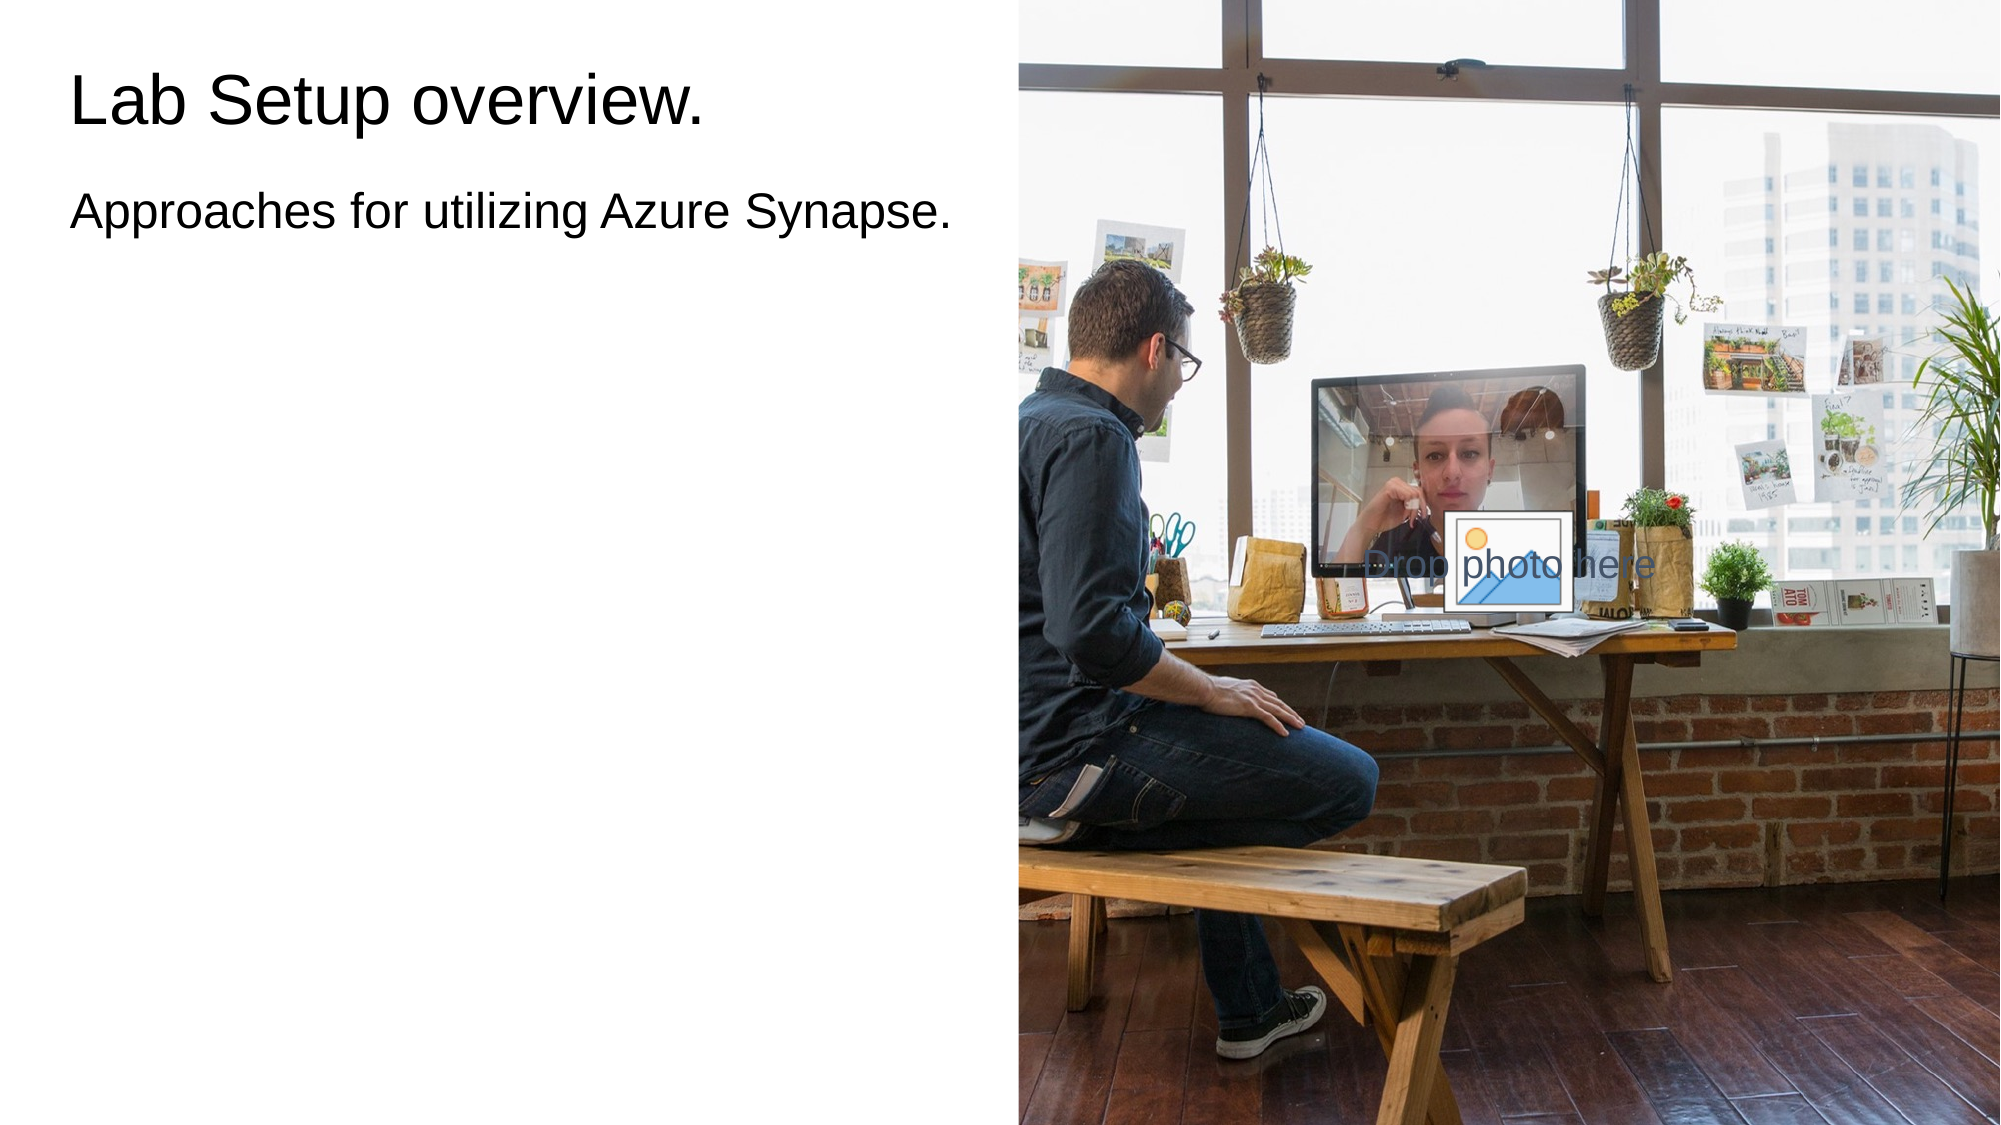

# Lab Setup overview.
Approaches for utilizing Azure Synapse.